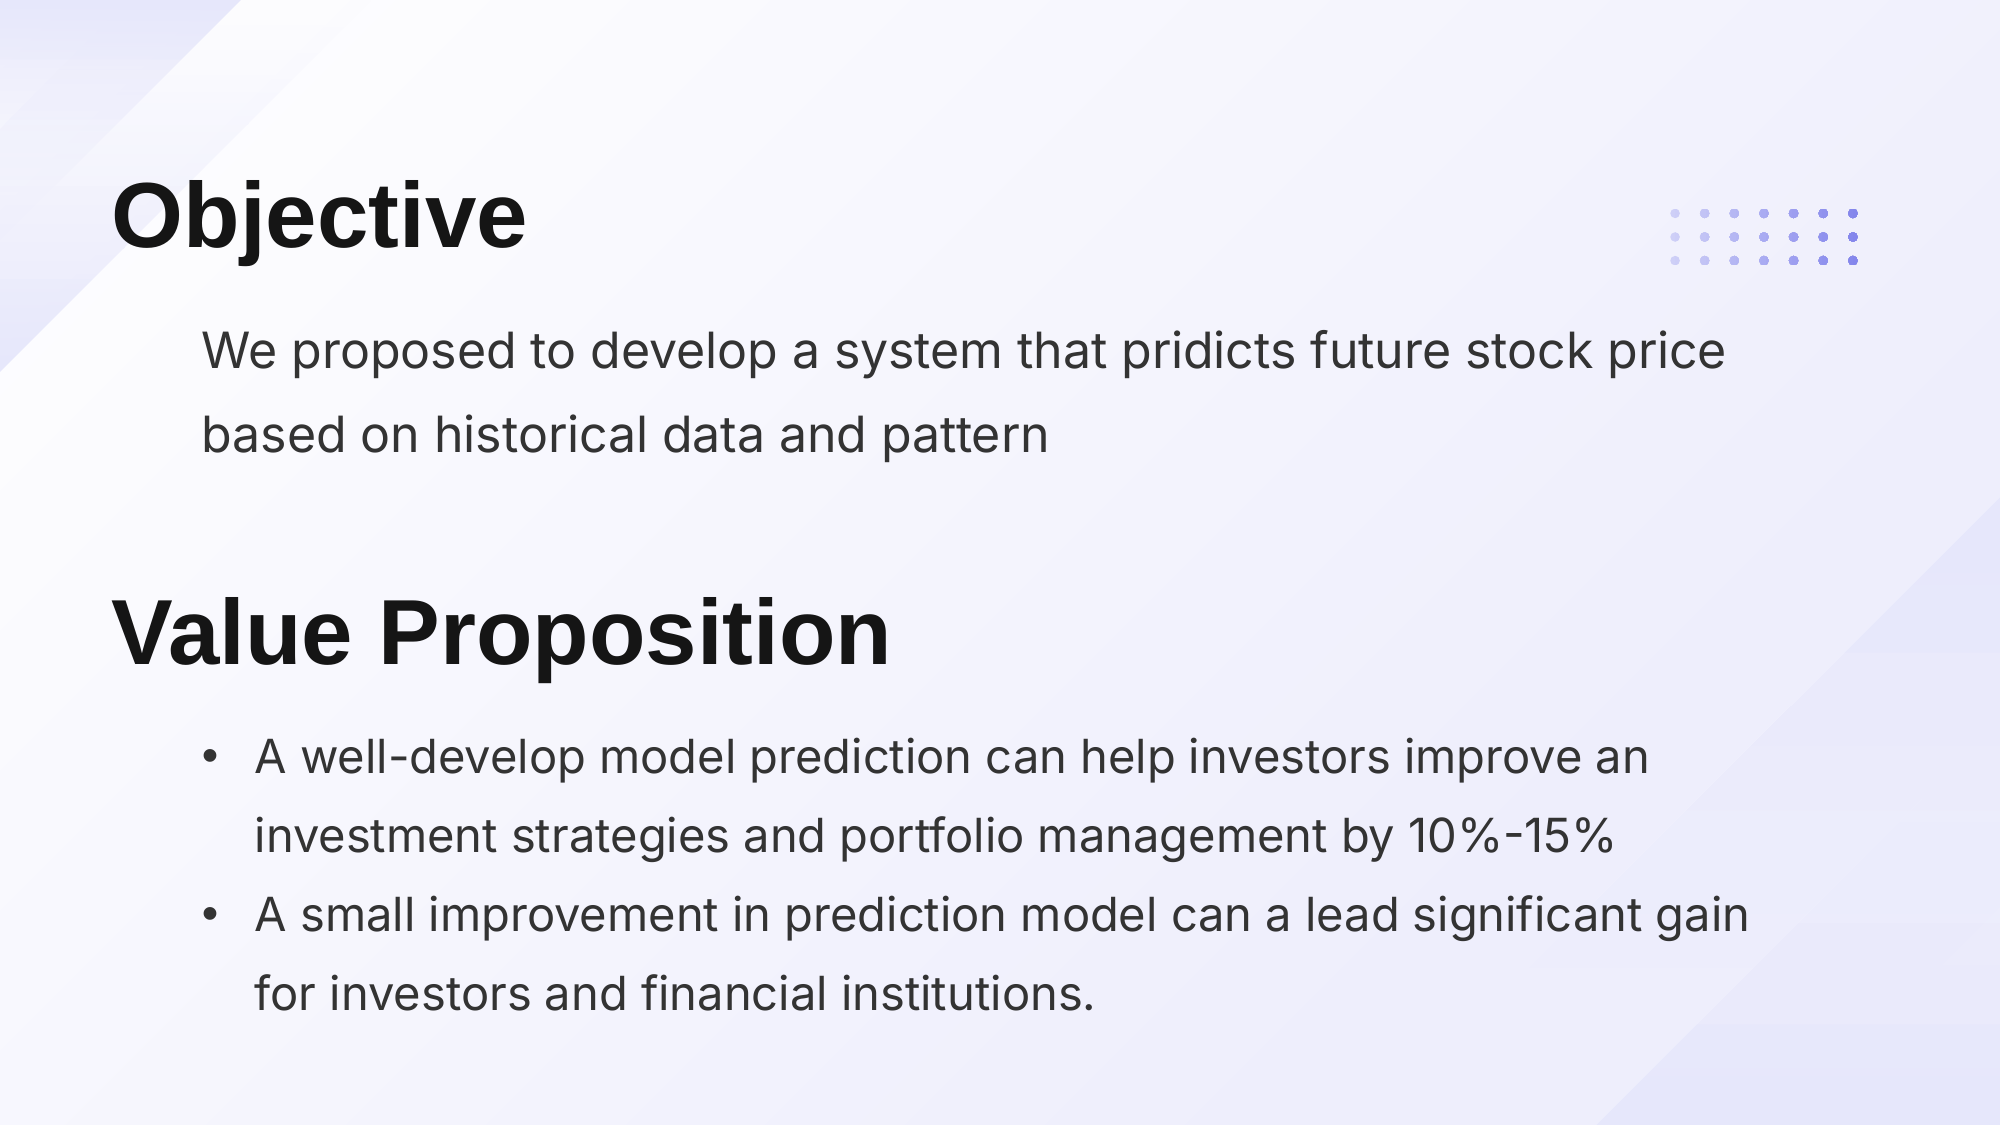

# Objective
We proposed to develop a system that pridicts future stock price based on historical data and pattern
Value Proposition
A well-develop model prediction can help investors improve an investment strategies and portfolio management by 10%-15%
A small improvement in prediction model can a lead significant gain for investors and financial institutions.